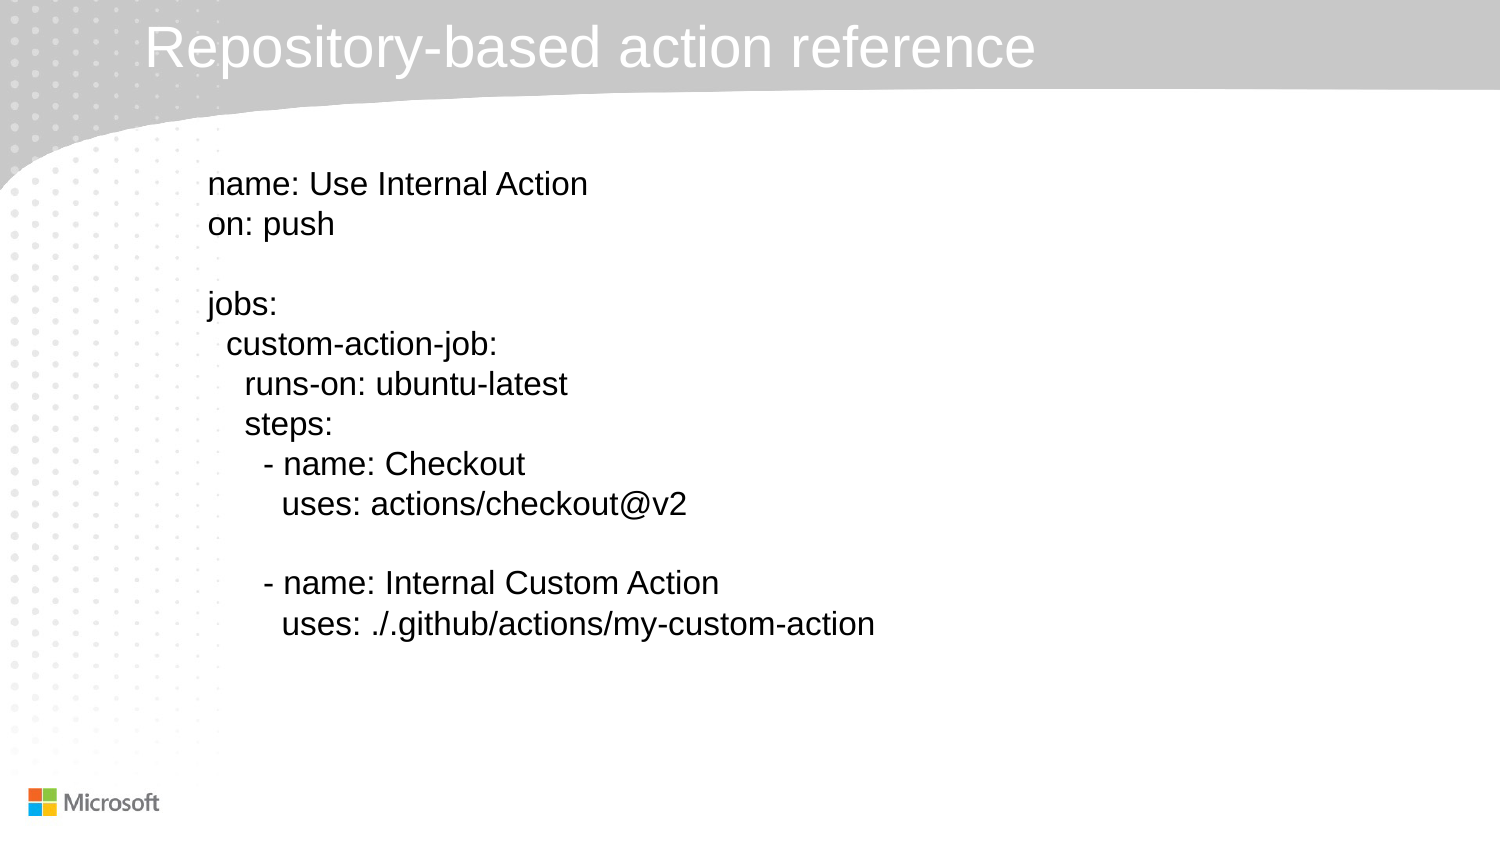

# Repository-based action reference
name: Use Internal Action
on: push

jobs:
  custom-action-job:
    runs-on: ubuntu-latest
    steps:
      - name: Checkout
        uses: actions/checkout@v2

      - name: Internal Custom Action
        uses: ./.github/actions/my-custom-action